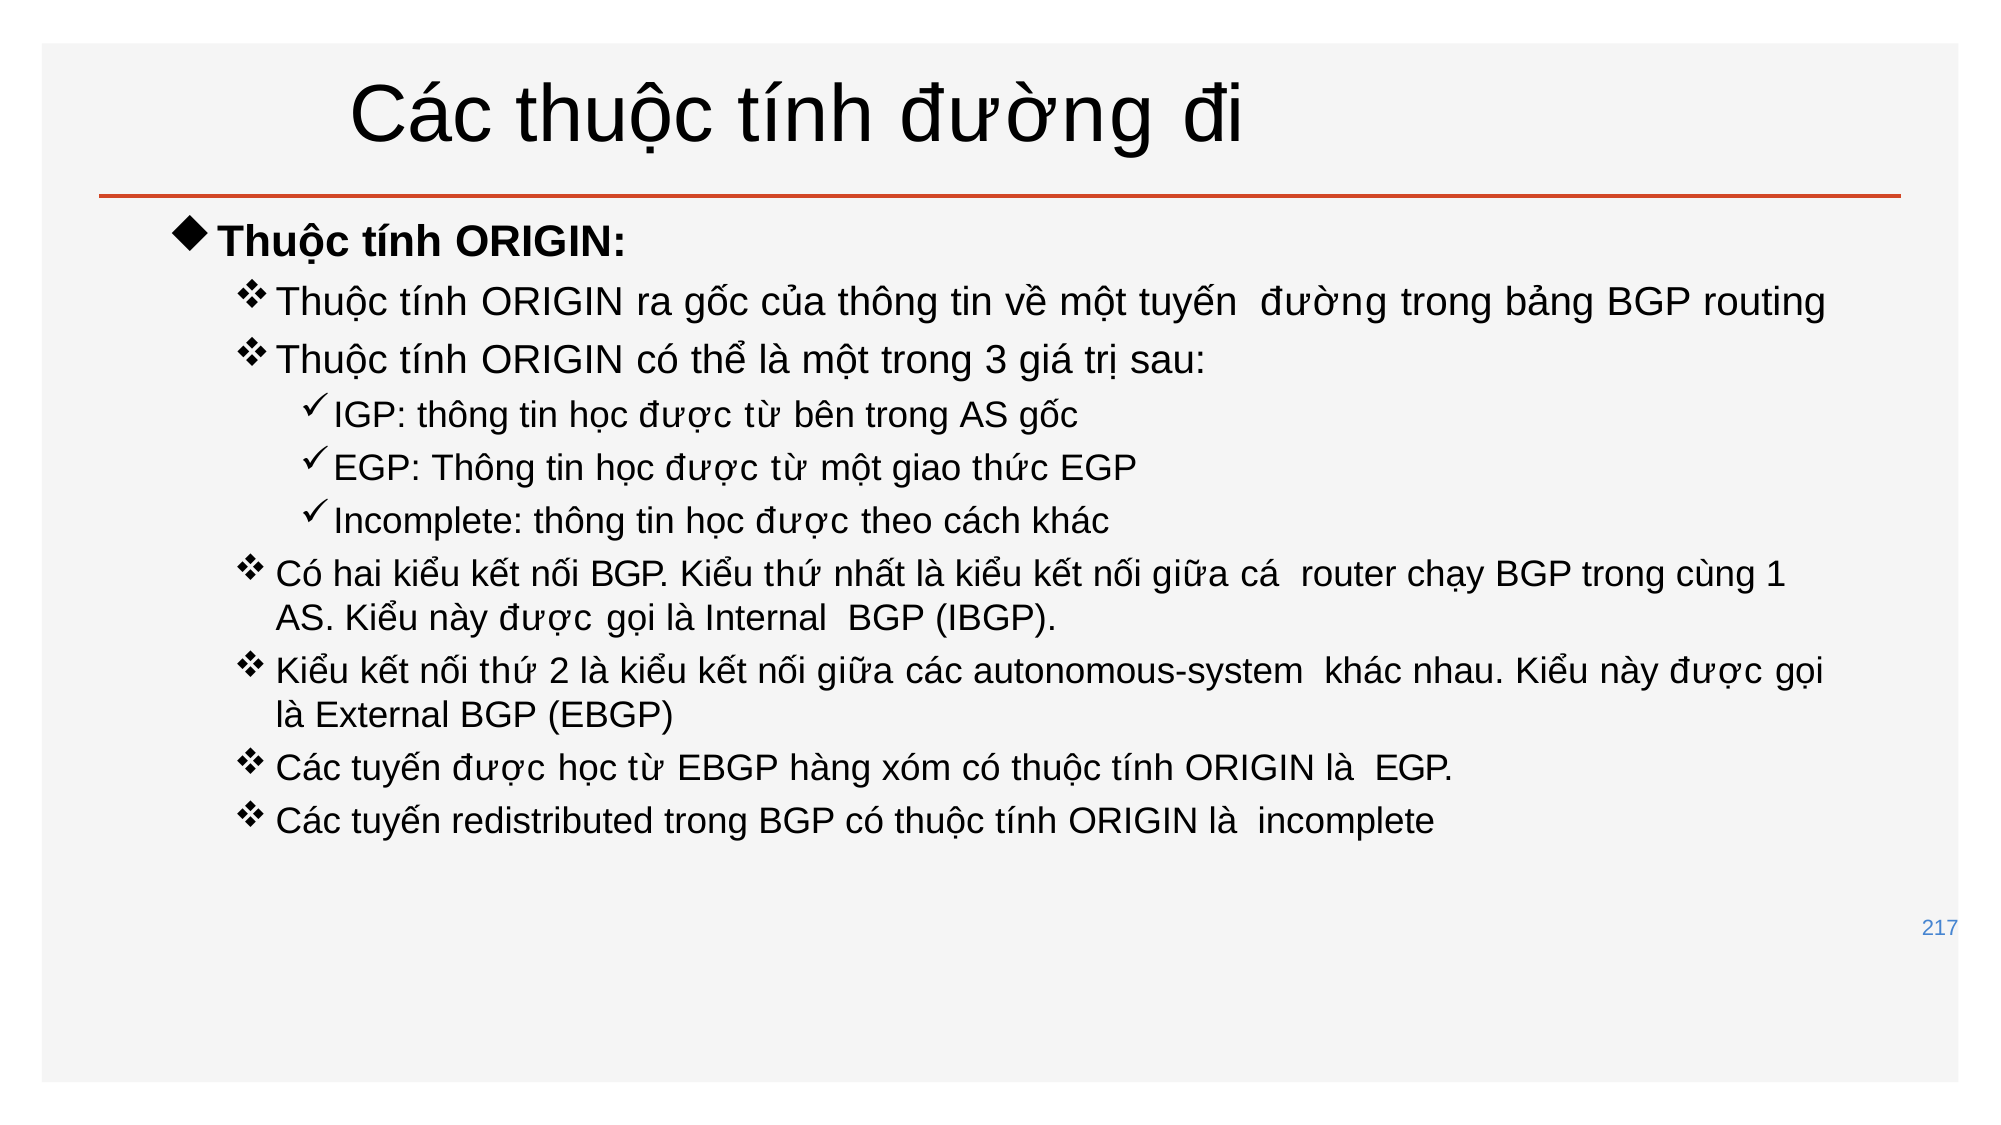

# Các thuộc tính đường đi
Thuộc tính ORIGIN:
Thuộc tính ORIGIN ra gốc của thông tin về một tuyến  đường trong bảng BGP routing
Thuộc tính ORIGIN có thể là một trong 3 giá trị sau:
IGP: thông tin học được từ bên trong AS gốc
EGP: Thông tin học được từ một giao thức EGP
Incomplete: thông tin học được theo cách khác
Có hai kiểu kết nối BGP. Kiểu thứ nhất là kiểu kết nối giữa cá  router chạy BGP trong cùng 1 AS. Kiểu này được gọi là Internal  BGP (IBGP).
Kiểu kết nối thứ 2 là kiểu kết nối giữa các autonomous-system  khác nhau. Kiểu này được gọi là External BGP (EBGP)
Các tuyến được học từ EBGP hàng xóm có thuộc tính ORIGIN là  EGP.
Các tuyến redistributed trong BGP có thuộc tính ORIGIN là  incomplete

217